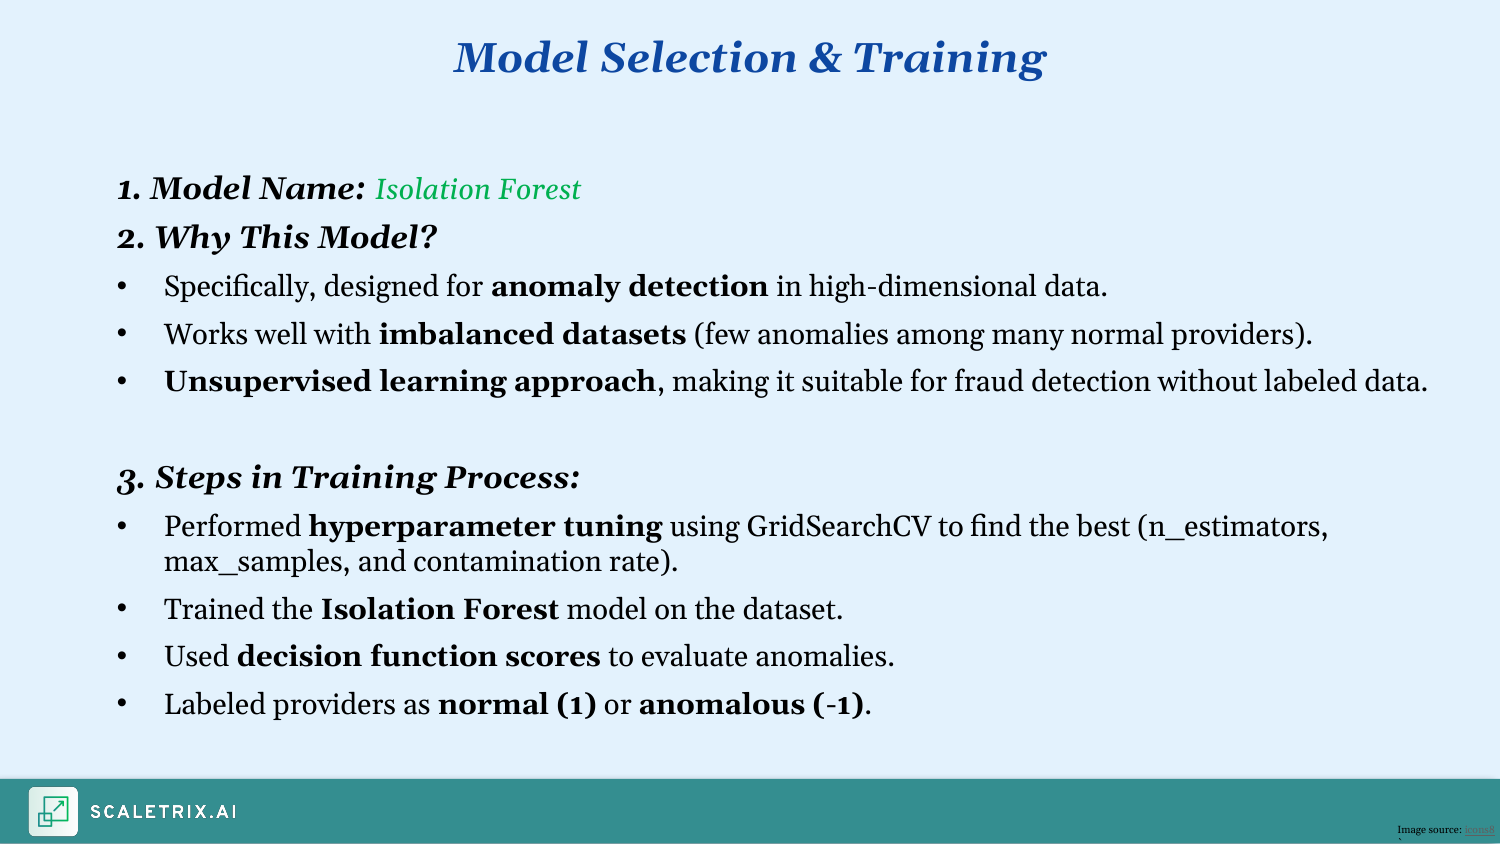

Model Selection & Training
1. Model Name: Isolation Forest
2. Why This Model?
Specifically, designed for anomaly detection in high-dimensional data.
Works well with imbalanced datasets (few anomalies among many normal providers).
Unsupervised learning approach, making it suitable for fraud detection without labeled data.

3. Steps in Training Process:
Performed hyperparameter tuning using GridSearchCV to find the best (n_estimators, max_samples, and contamination rate).
Trained the Isolation Forest model on the dataset.
Used decision function scores to evaluate anomalies.
Labeled providers as normal (1) or anomalous (-1).

Image source: icons8`